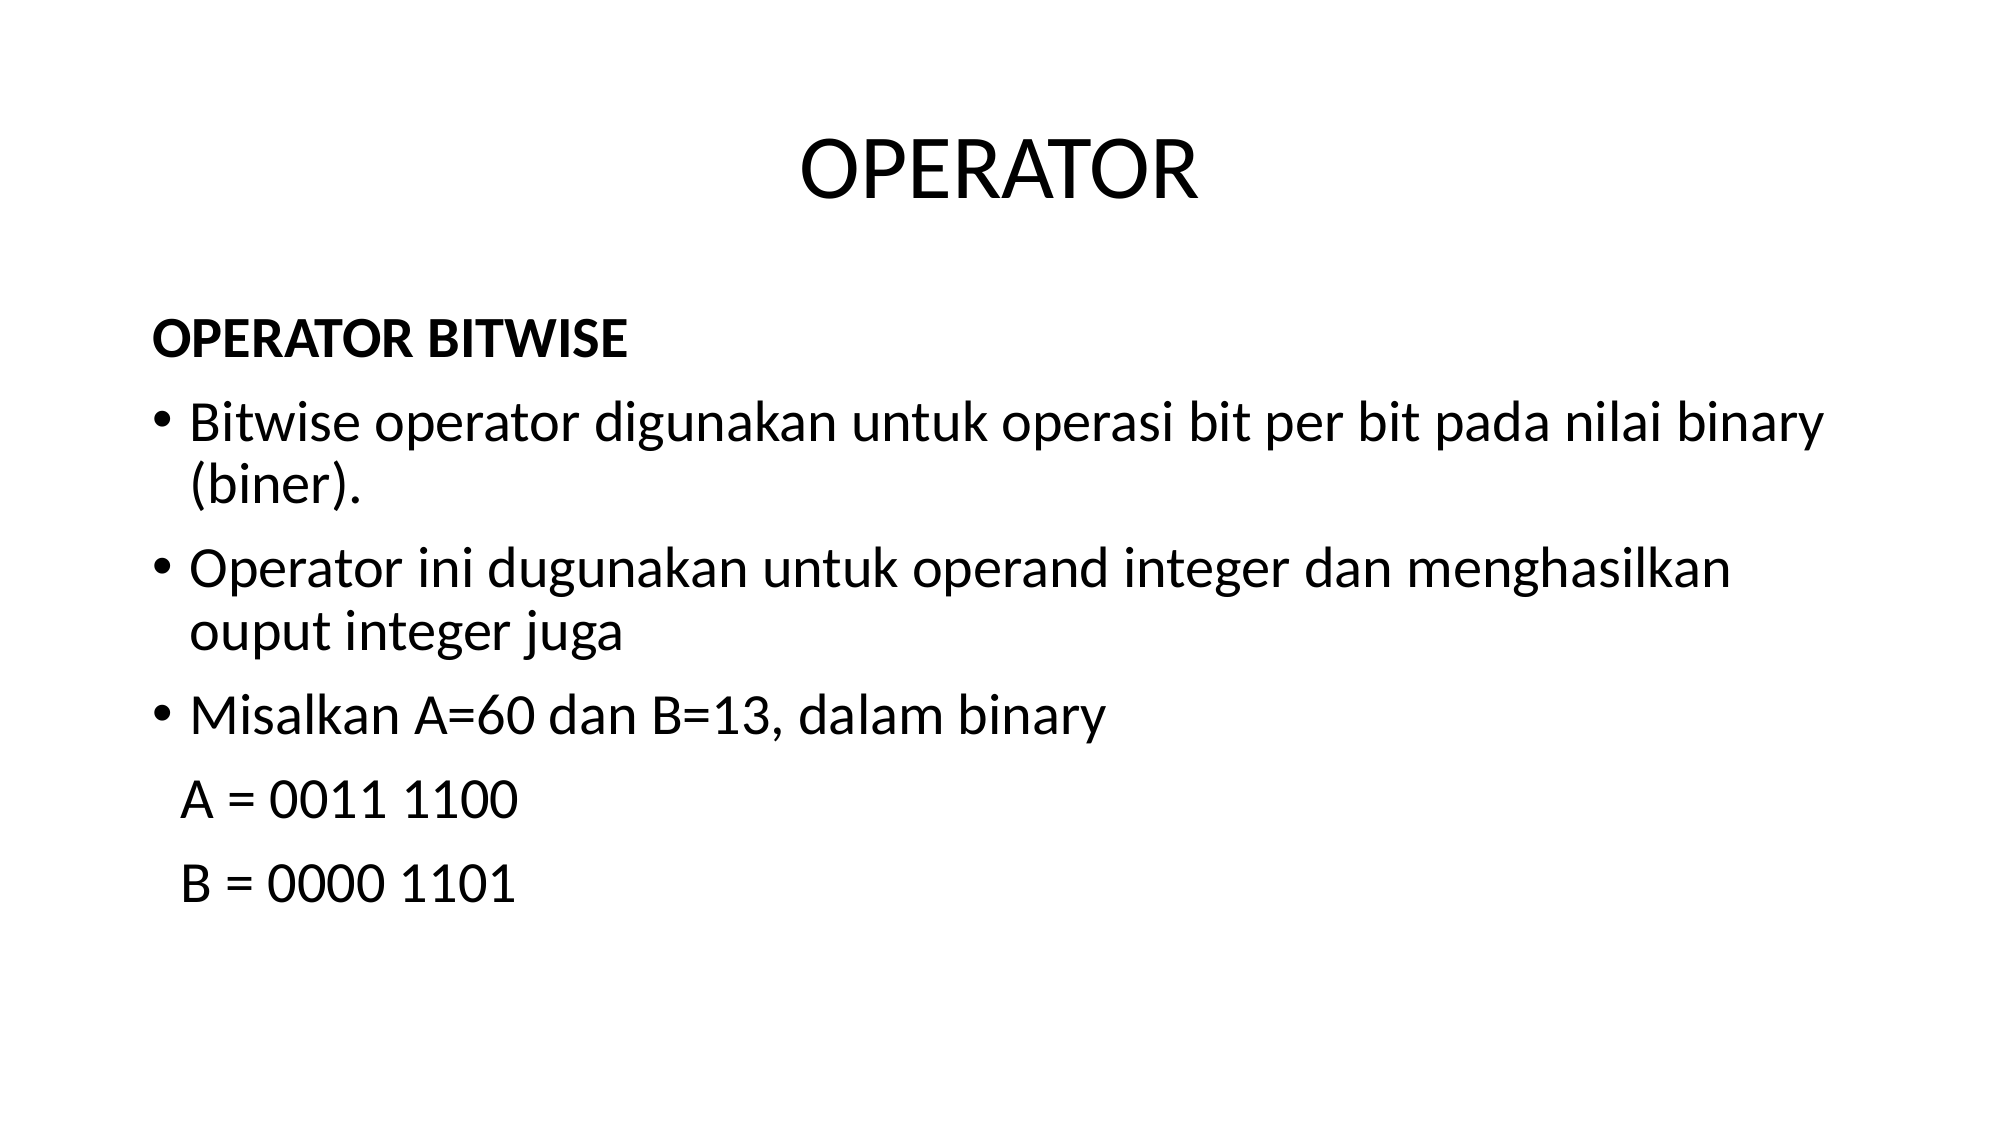

# OPERATOR
OPERATOR BITWISE
Bitwise operator digunakan untuk operasi bit per bit pada nilai binary (biner).
Operator ini dugunakan untuk operand integer dan menghasilkan ouput integer juga
Misalkan A=60 dan B=13, dalam binary
A = 0011 1100
B = 0000 1101